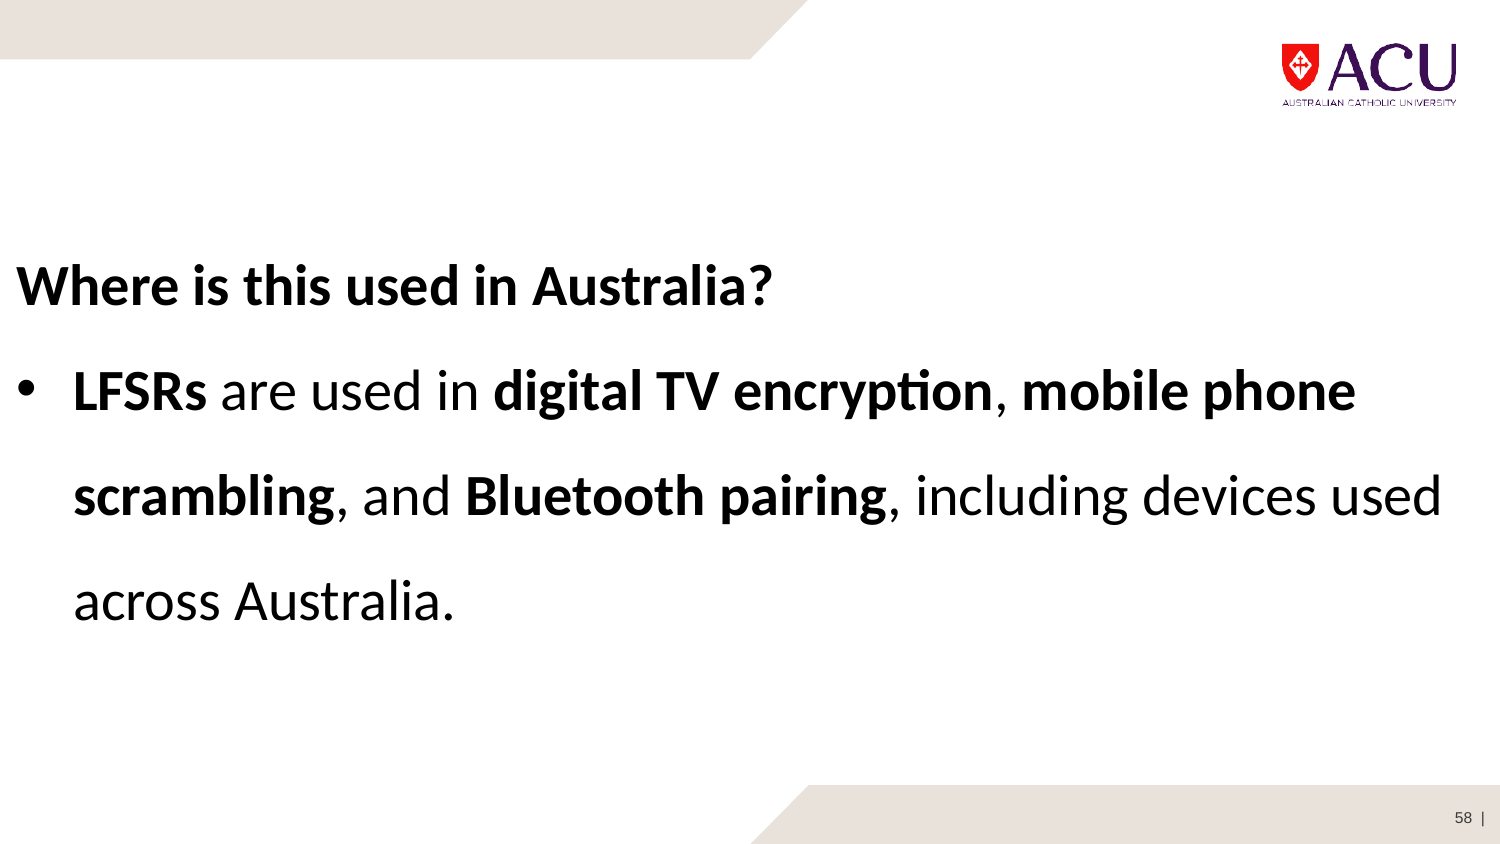

Where is this used in Australia?
LFSRs are used in digital TV encryption, mobile phone scrambling, and Bluetooth pairing, including devices used across Australia.
58 |